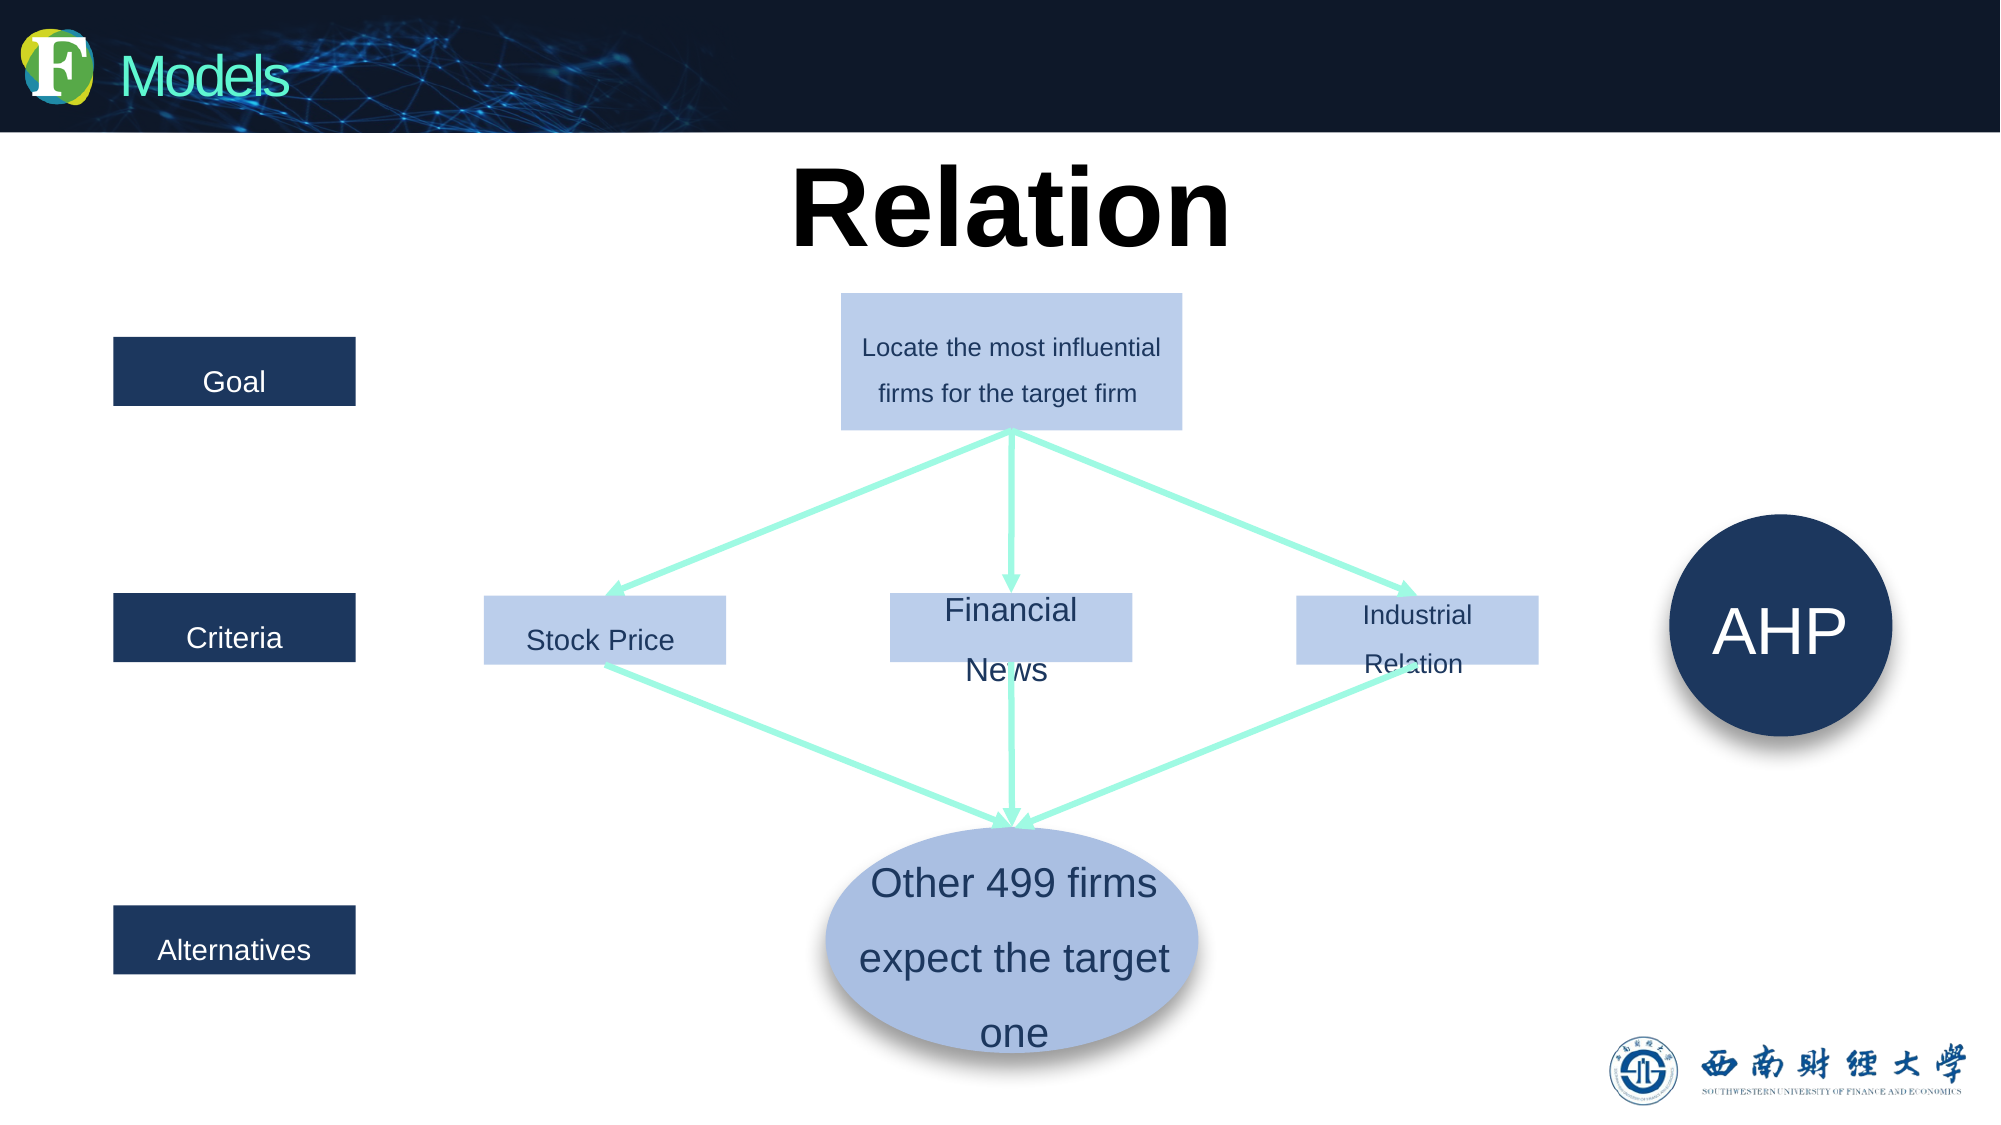

Relation
Locate the most influential firms for the target firm
Goal

AHP
Criteria
Financial News
Stock Price
Industrial Relation

Other 499 firms expect the target one
Alternatives